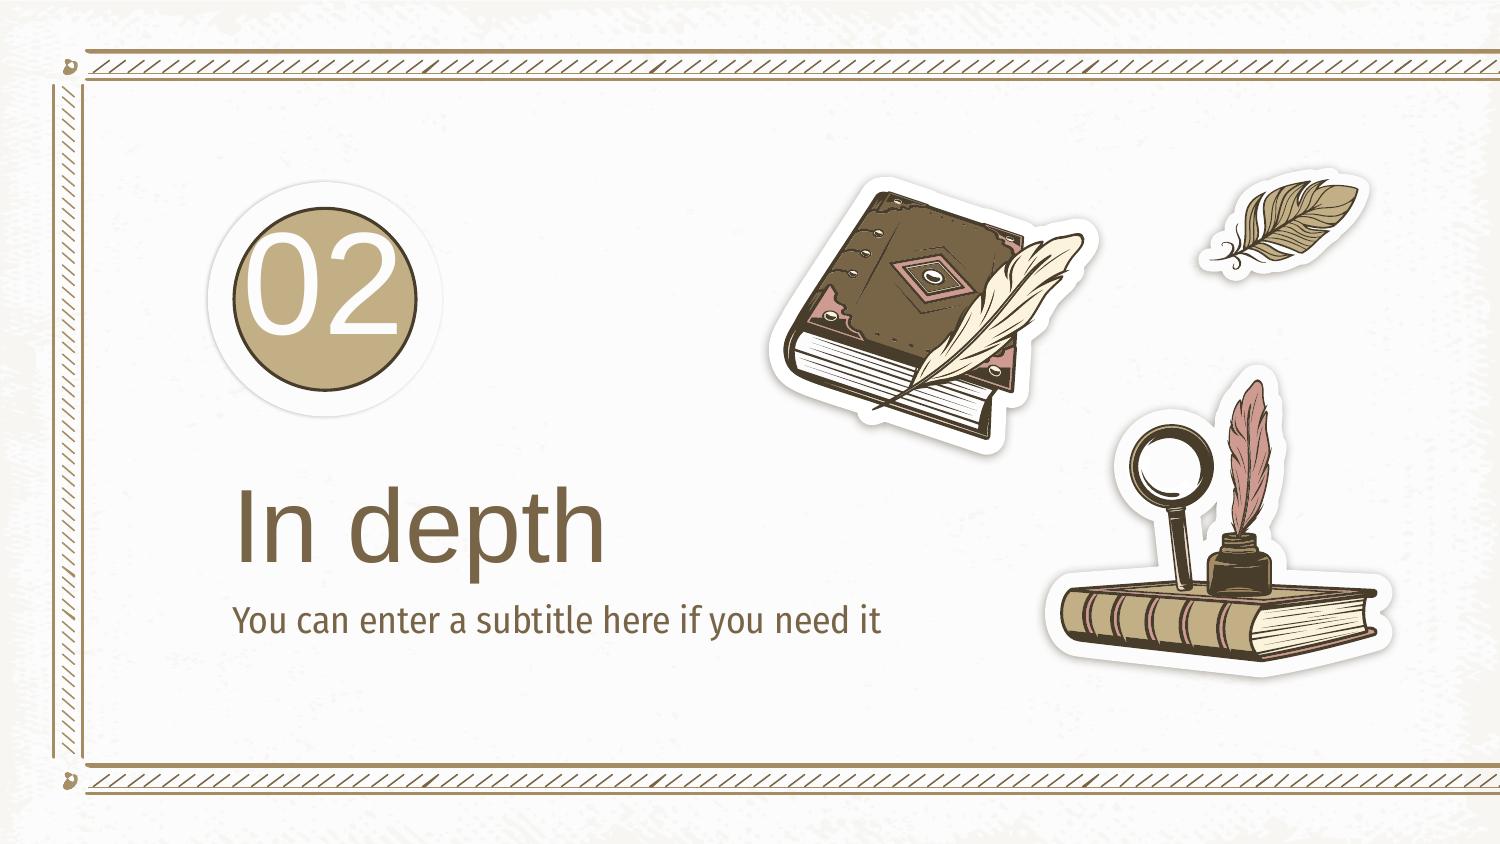

02

# In depth
You can enter a subtitle here if you need it